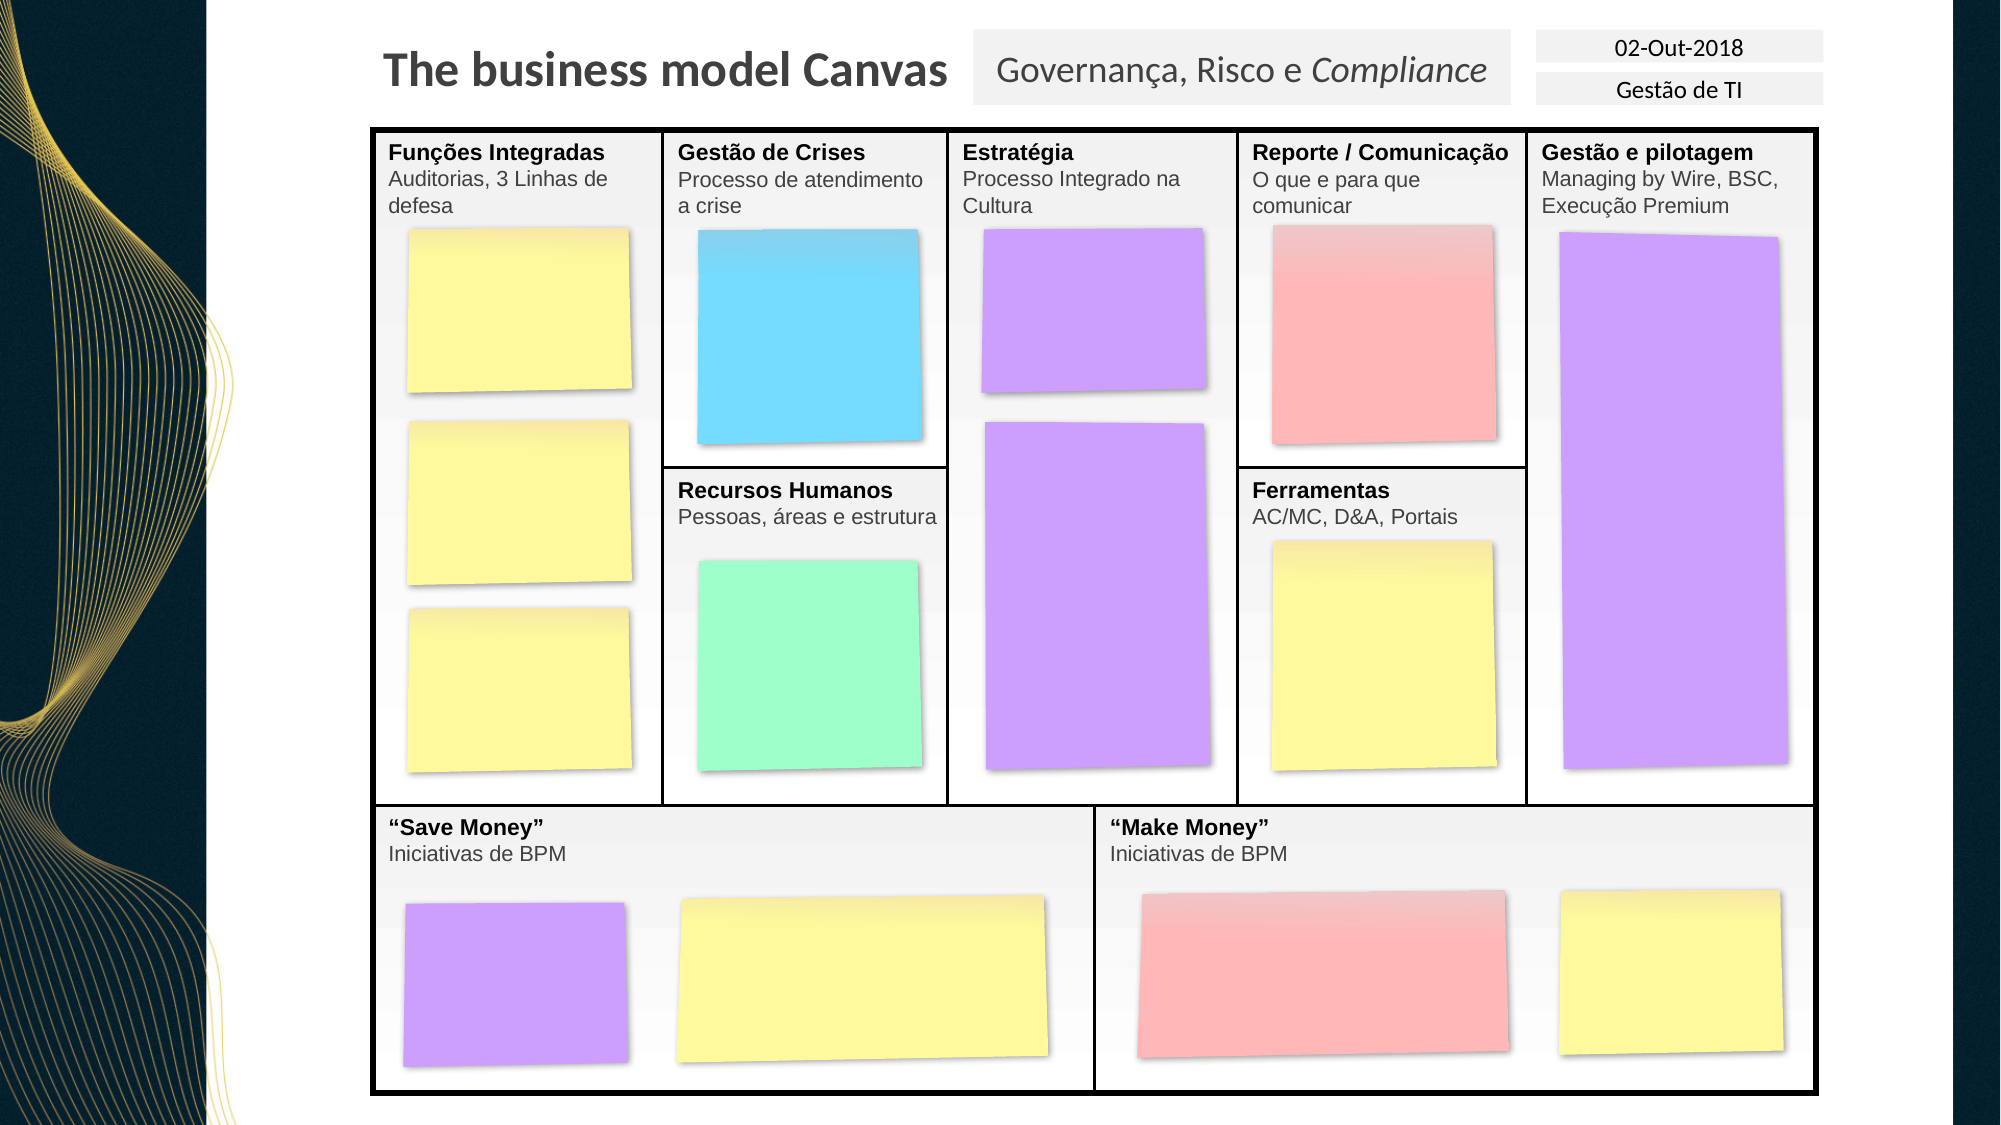

Governança, Risco e Compliance
02-Out-2018
The business model Canvas
Gestão de TI
Funções Integradas
Auditorias, 3 Linhas de defesa

Gestão de Crises
Processo de atendimento a crise
Estratégia
Processo Integrado na Cultura
Reporte / Comunicação
O que e para que comunicar
Gestão e pilotagem
Managing by Wire, BSC, Execução Premium

Recursos Humanos
Pessoas, áreas e estrutura
Ferramentas
AC/MC, D&A, Portais

“Save Money”
Iniciativas de BPM
“Make Money”
Iniciativas de BPM